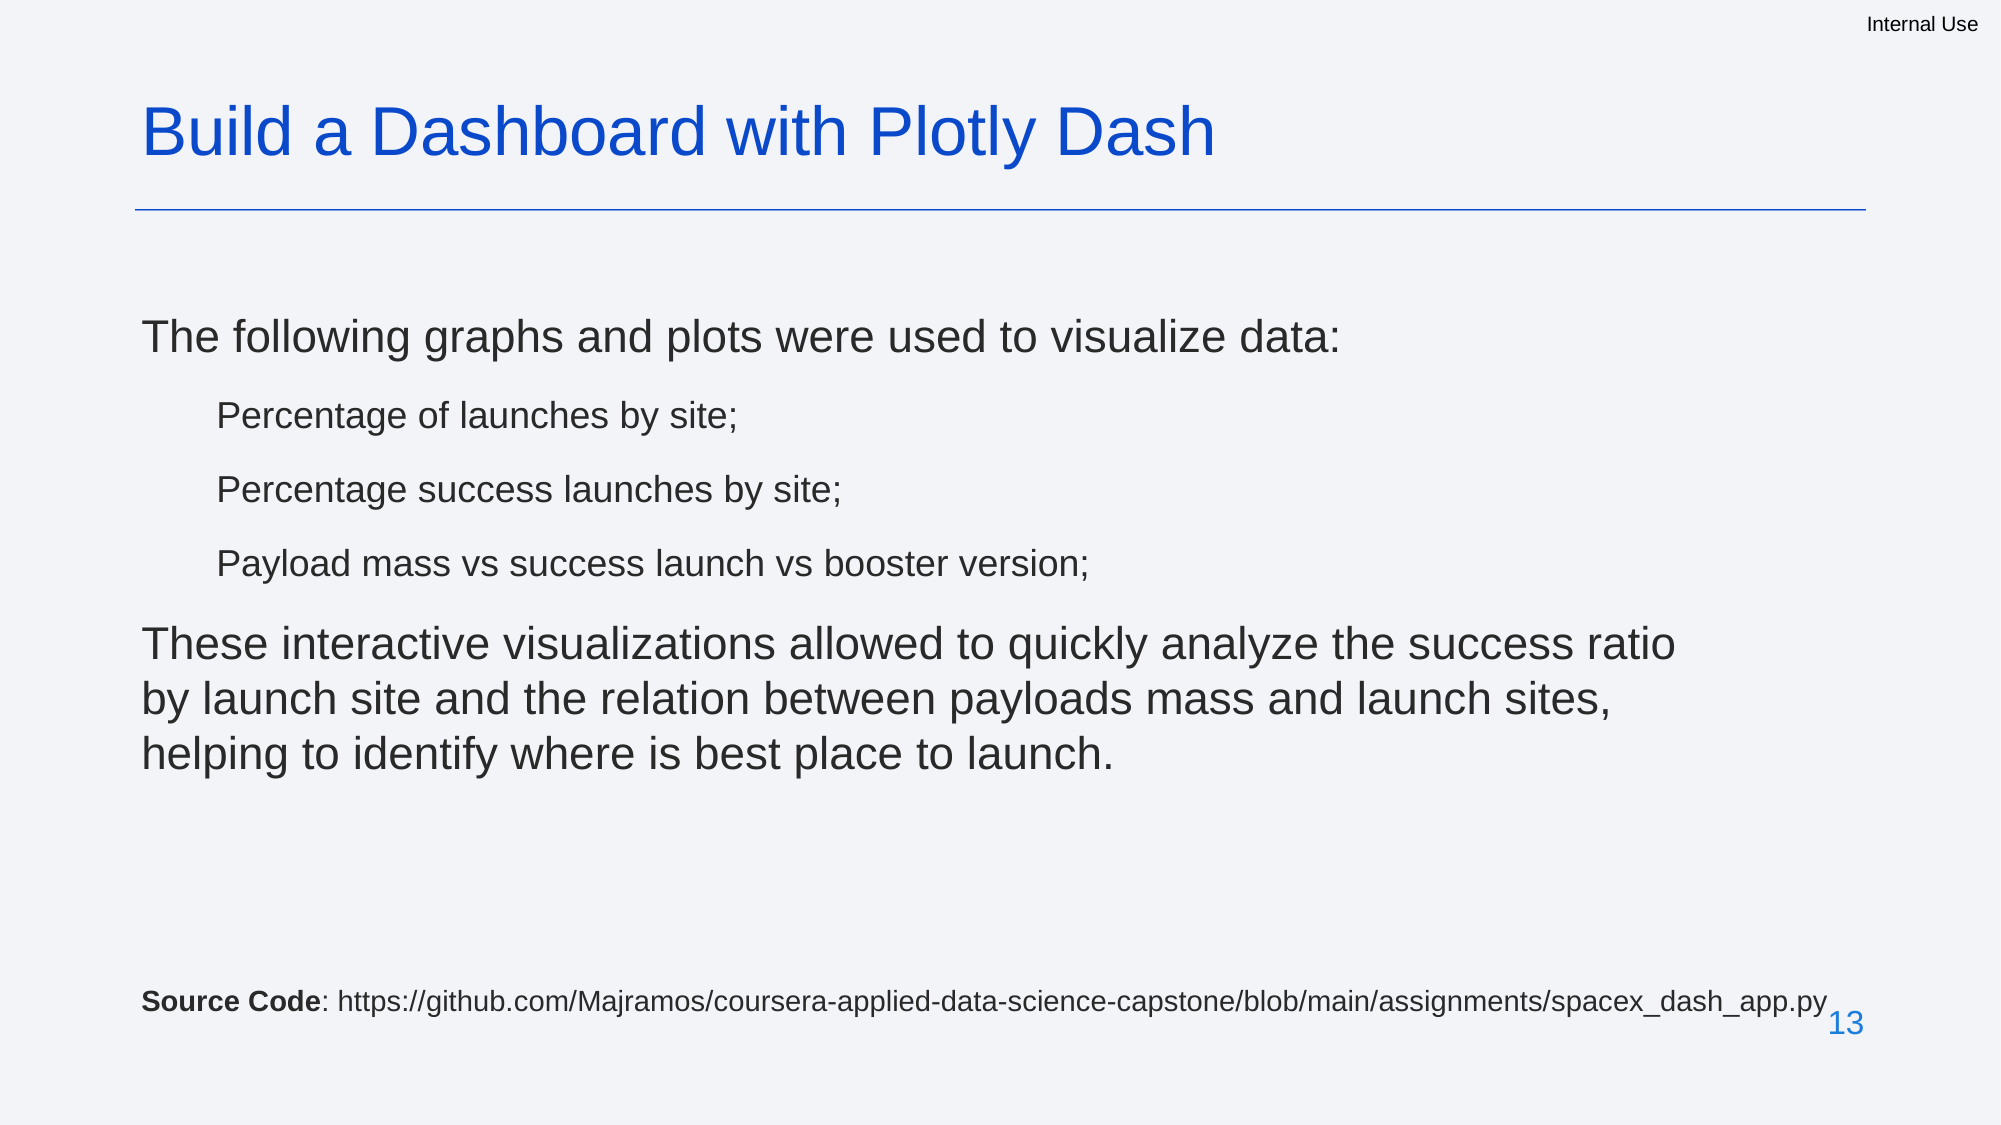

Build a Dashboard with Plotly Dash
The following graphs and plots were used to visualize data:
Percentage of launches by site;
Percentage success launches by site;
Payload mass vs success launch vs booster version;
These interactive visualizations allowed to quickly analyze the success ratio by launch site and the relation between payloads mass and launch sites, helping to identify where is best place to launch.
Source Code: https://github.com/Majramos/coursera-applied-data-science-capstone/blob/main/assignments/spacex_dash_app.py
13